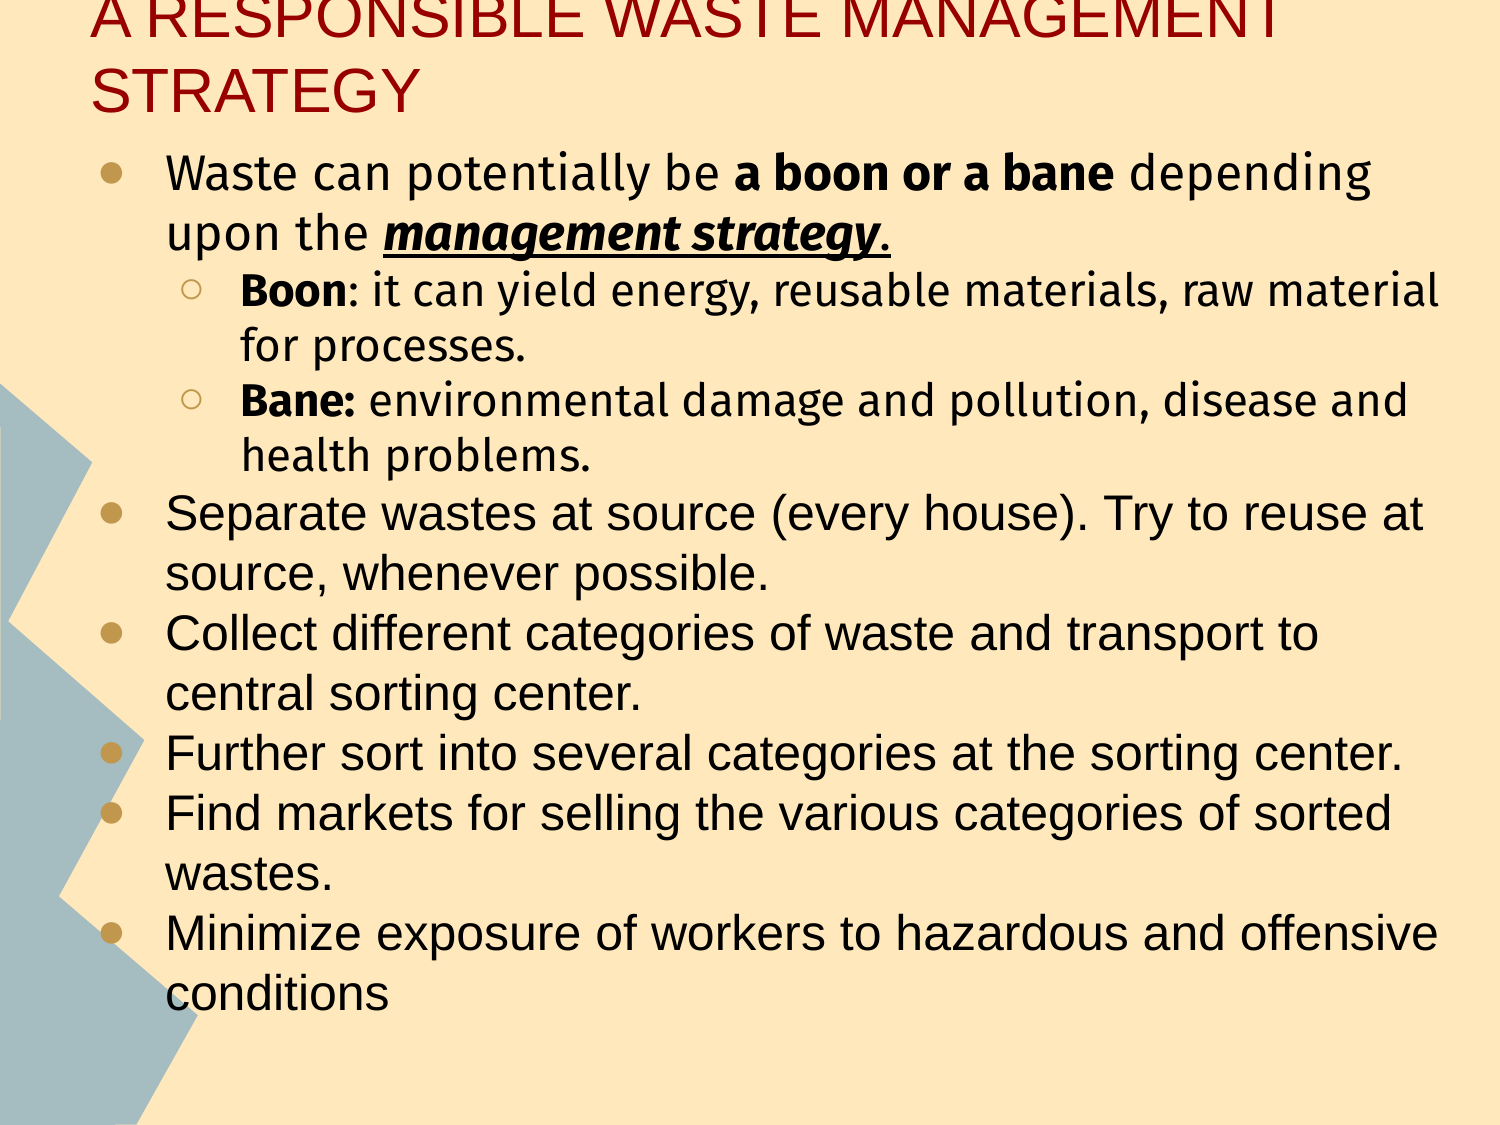

# A Responsible Waste Management Strategy
Waste can potentially be a boon or a bane depending upon the management strategy.
Boon: it can yield energy, reusable materials, raw material for processes.
Bane: environmental damage and pollution, disease and health problems.
Separate wastes at source (every house). Try to reuse at source, whenever possible.
Collect different categories of waste and transport to central sorting center.
Further sort into several categories at the sorting center.
Find markets for selling the various categories of sorted wastes.
Minimize exposure of workers to hazardous and offensive conditions